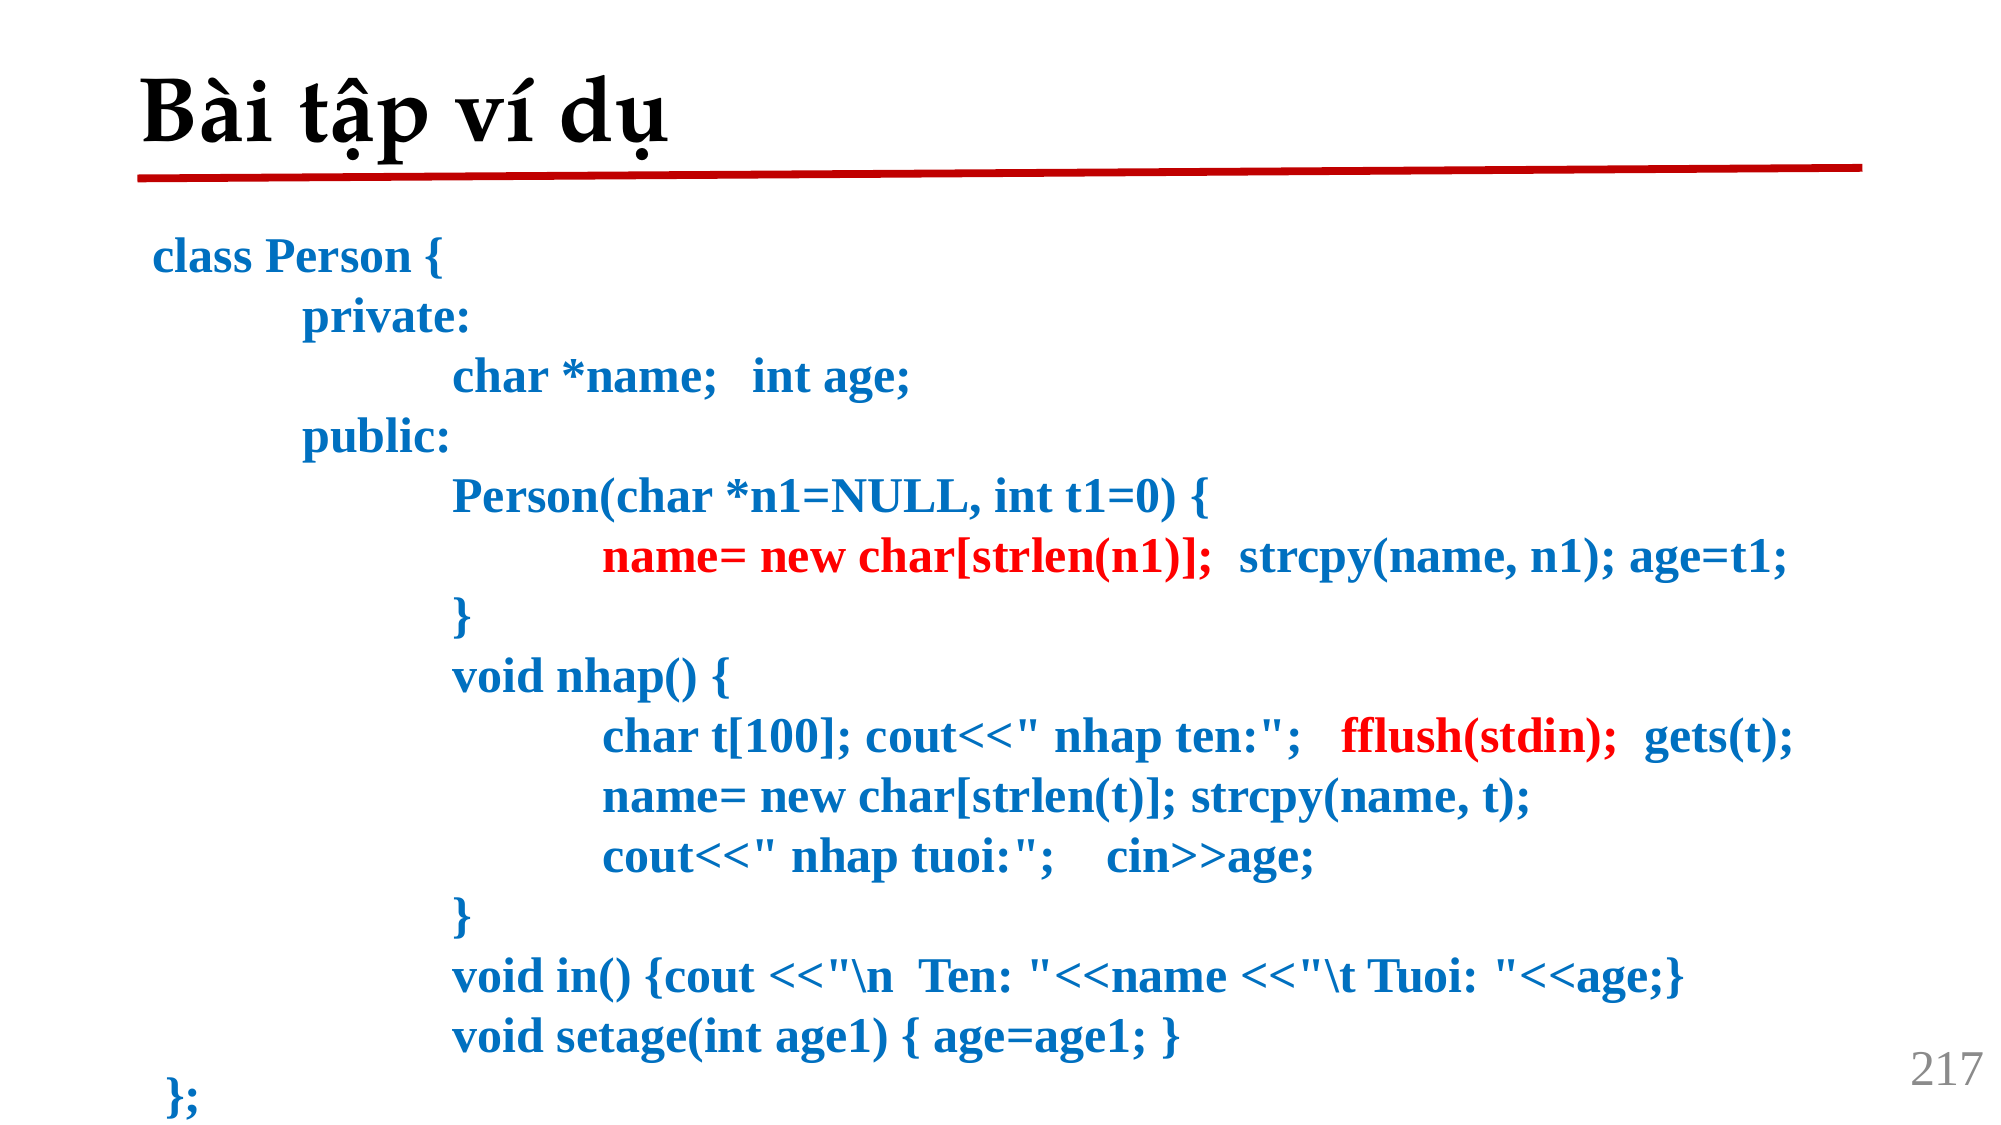

# Bài tập ví dụ
class Person {
	private:
		char *name; 	int age;
	public:
		Person(char *n1=NULL, int t1=0) {
			name= new char[strlen(n1)];  strcpy(name, n1); age=t1;
		}
		void nhap() {
			char t[100]; cout<<" nhap ten:";   fflush(stdin);  gets(t);
			name= new char[strlen(t)]; strcpy(name, t);
			cout<<" nhap tuoi:";    cin>>age;
		}
		void in() {cout <<"\n  Ten: "<<name <<"\t Tuoi: "<<age;}
		void setage(int age1) { age=age1; }
 };
217